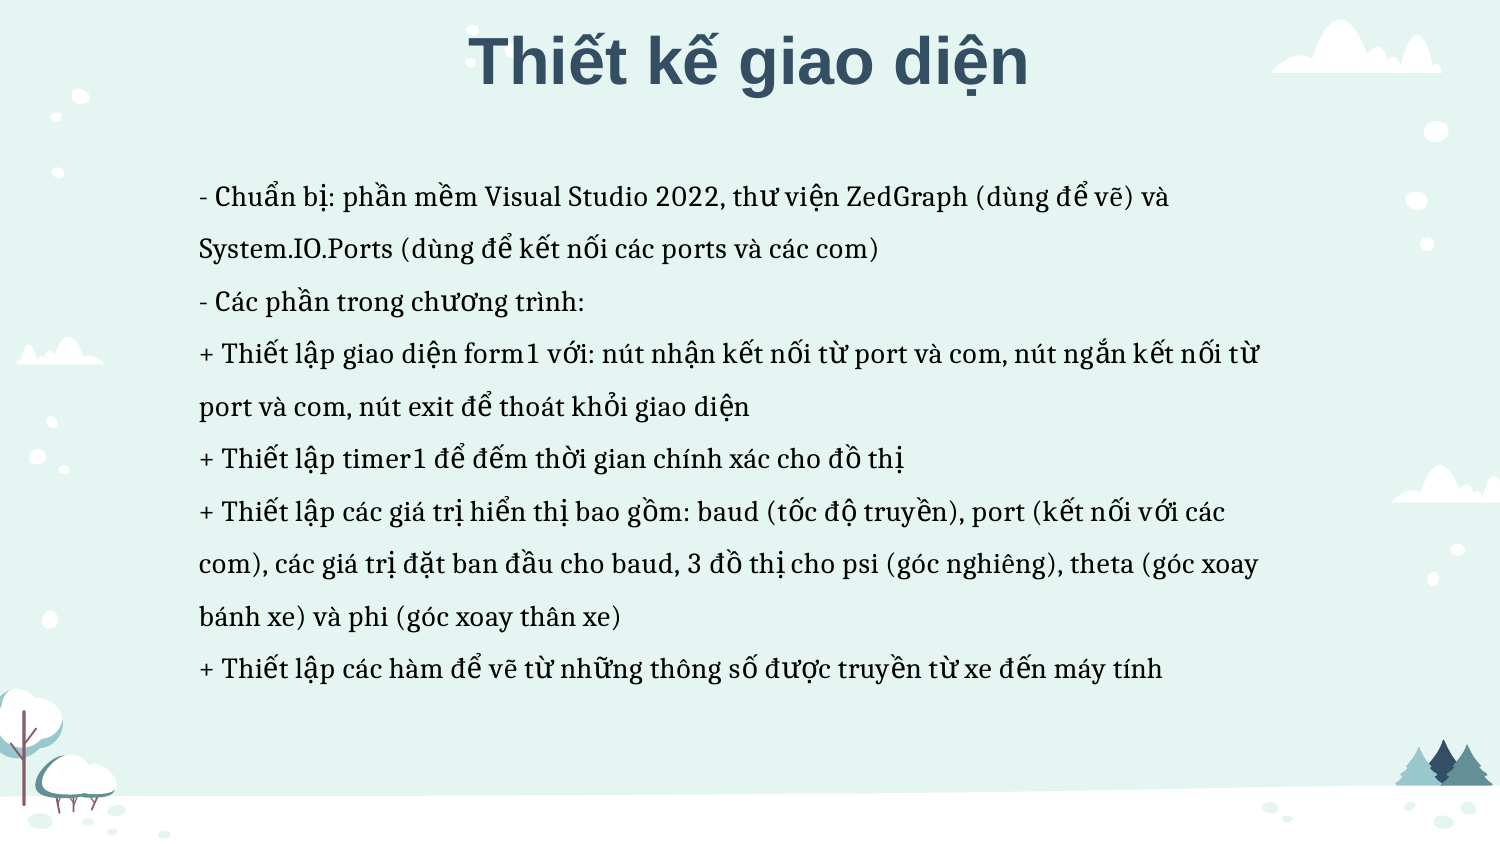

# Thiết kế giao diện
- Chuẩn bị: phần mềm Visual Studio 2022, thư viện ZedGraph (dùng để vẽ) và System.IO.Ports (dùng để kết nối các ports và các com)
- Các phần trong chương trình:
+ Thiết lập giao diện form1 với: nút nhận kết nối từ port và com, nút ngắn kết nối từ port và com, nút exit để thoát khỏi giao diện
+ Thiết lập timer1 để đếm thời gian chính xác cho đồ thị
+ Thiết lập các giá trị hiển thị bao gồm: baud (tốc độ truyền), port (kết nối với các com), các giá trị đặt ban đầu cho baud, 3 đồ thị cho psi (góc nghiêng), theta (góc xoay bánh xe) và phi (góc xoay thân xe)
+ Thiết lập các hàm để vẽ từ những thông số được truyền từ xe đến máy tính